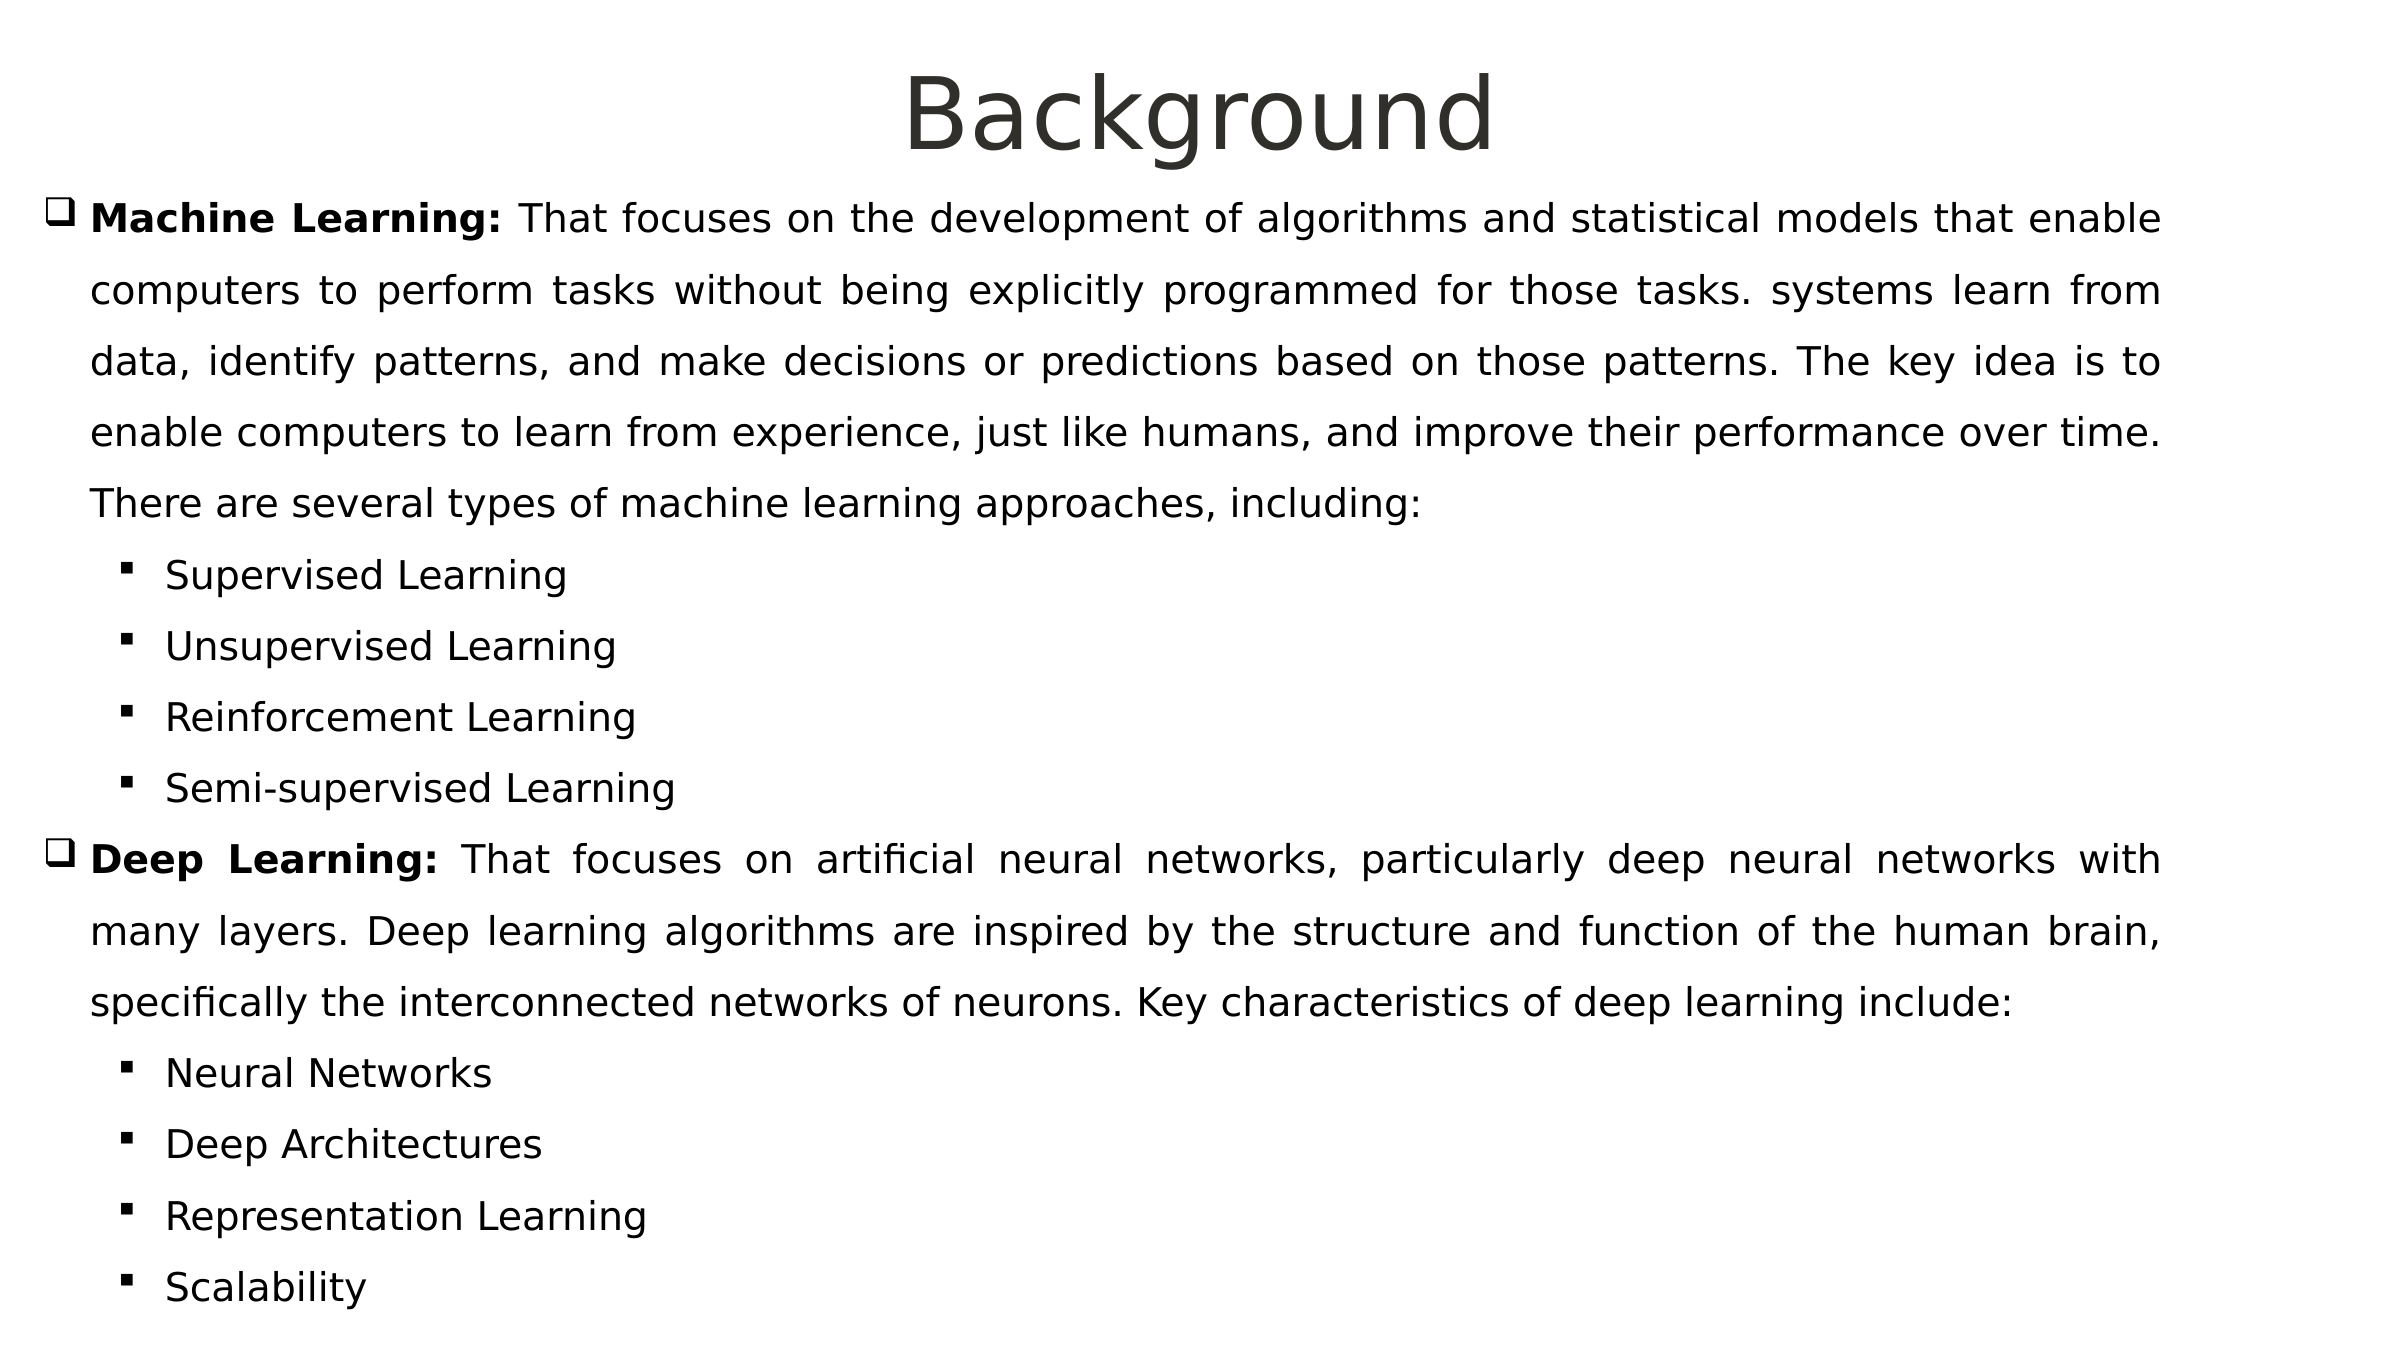

Background
Machine Learning: That focuses on the development of algorithms and statistical models that enable computers to perform tasks without being explicitly programmed for those tasks. systems learn from data, identify patterns, and make decisions or predictions based on those patterns. The key idea is to enable computers to learn from experience, just like humans, and improve their performance over time. There are several types of machine learning approaches, including:
Supervised Learning
Unsupervised Learning
Reinforcement Learning
Semi-supervised Learning
Deep Learning: That focuses on artificial neural networks, particularly deep neural networks with many layers. Deep learning algorithms are inspired by the structure and function of the human brain, specifically the interconnected networks of neurons. Key characteristics of deep learning include:
Neural Networks
Deep Architectures
Representation Learning
Scalability